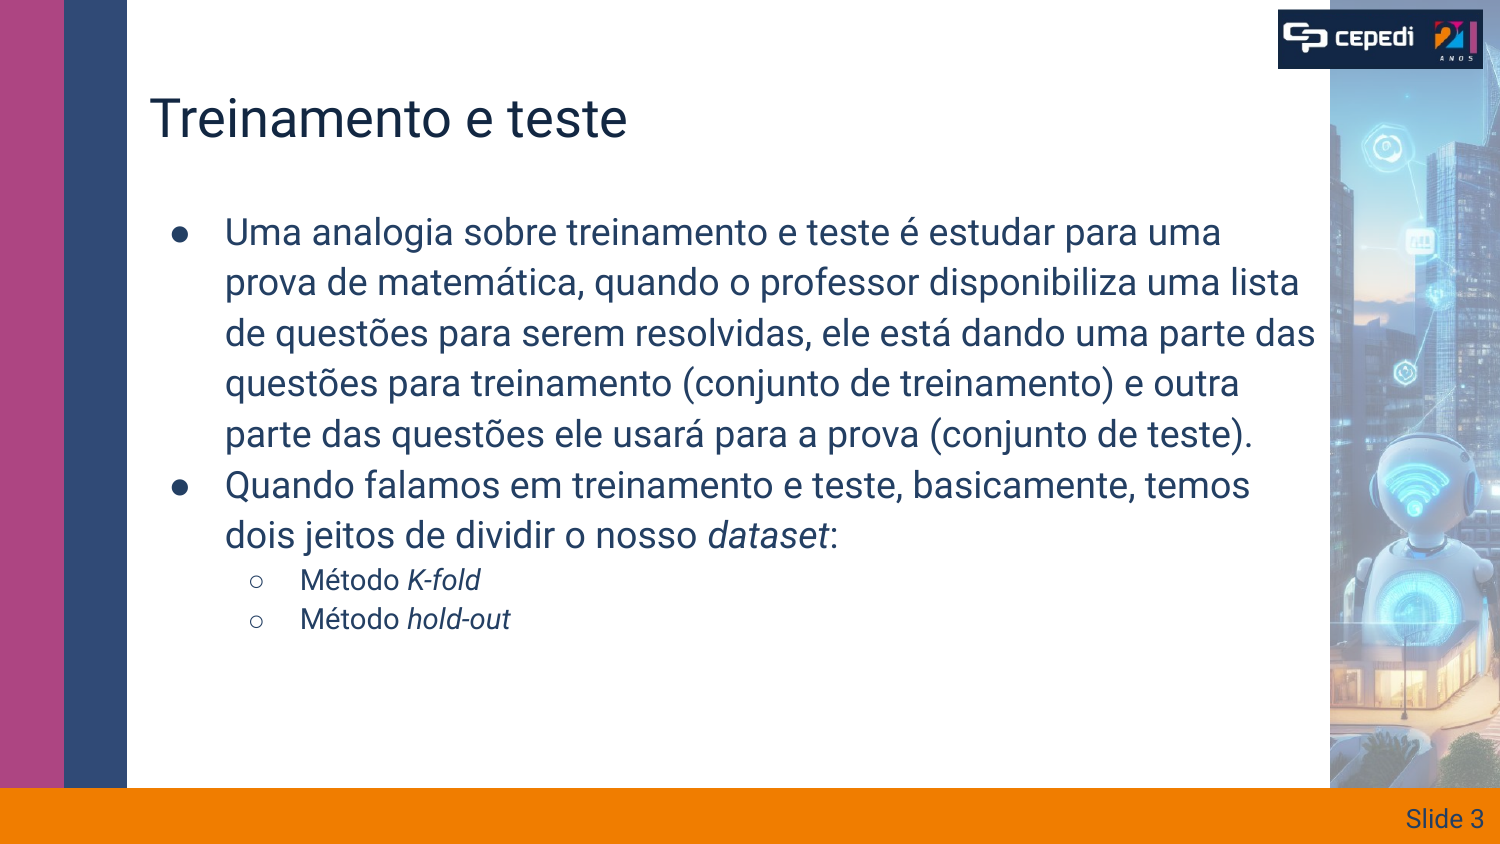

# Treinamento e teste
Uma analogia sobre treinamento e teste é estudar para uma prova de matemática, quando o professor disponibiliza uma lista de questões para serem resolvidas, ele está dando uma parte das questões para treinamento (conjunto de treinamento) e outra parte das questões ele usará para a prova (conjunto de teste).
Quando falamos em treinamento e teste, basicamente, temos dois jeitos de dividir o nosso dataset:
Método K-fold
Método hold-out

Slide 3